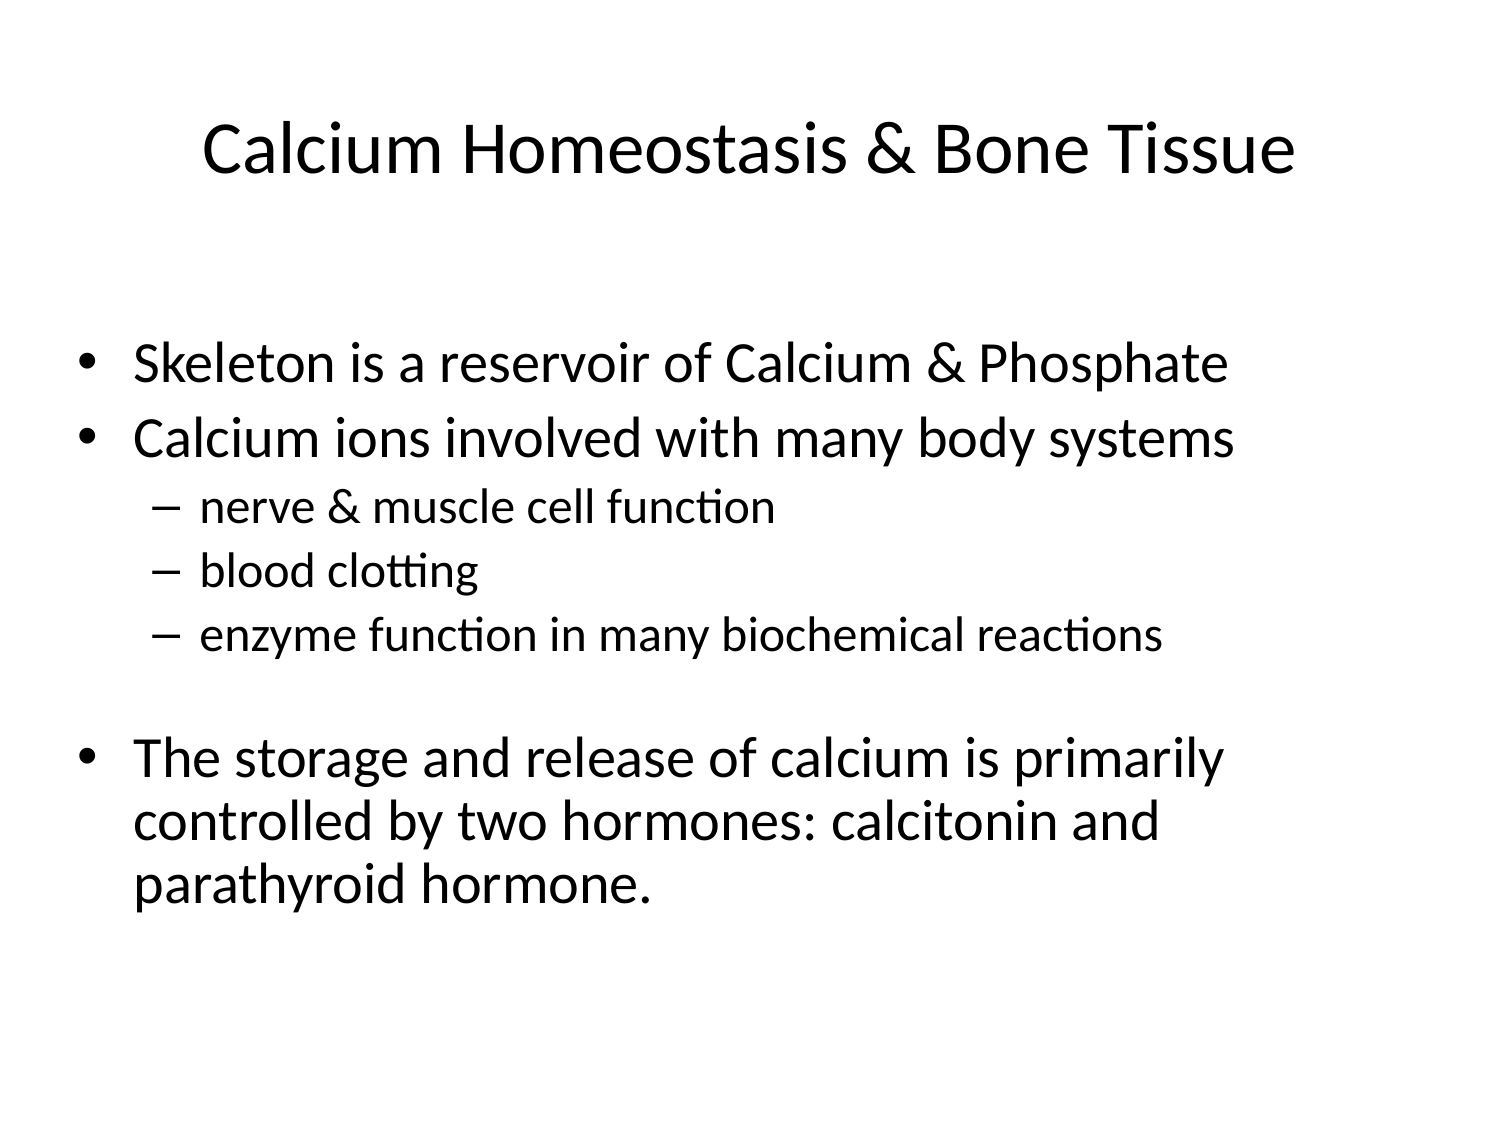

# Calcium Homeostasis & Bone Tissue
Skeleton is a reservoir of Calcium & Phosphate
Calcium ions involved with many body systems
nerve & muscle cell function
blood clotting
enzyme function in many biochemical reactions
The storage and release of calcium is primarily controlled by two hormones: calcitonin and parathyroid hormone.